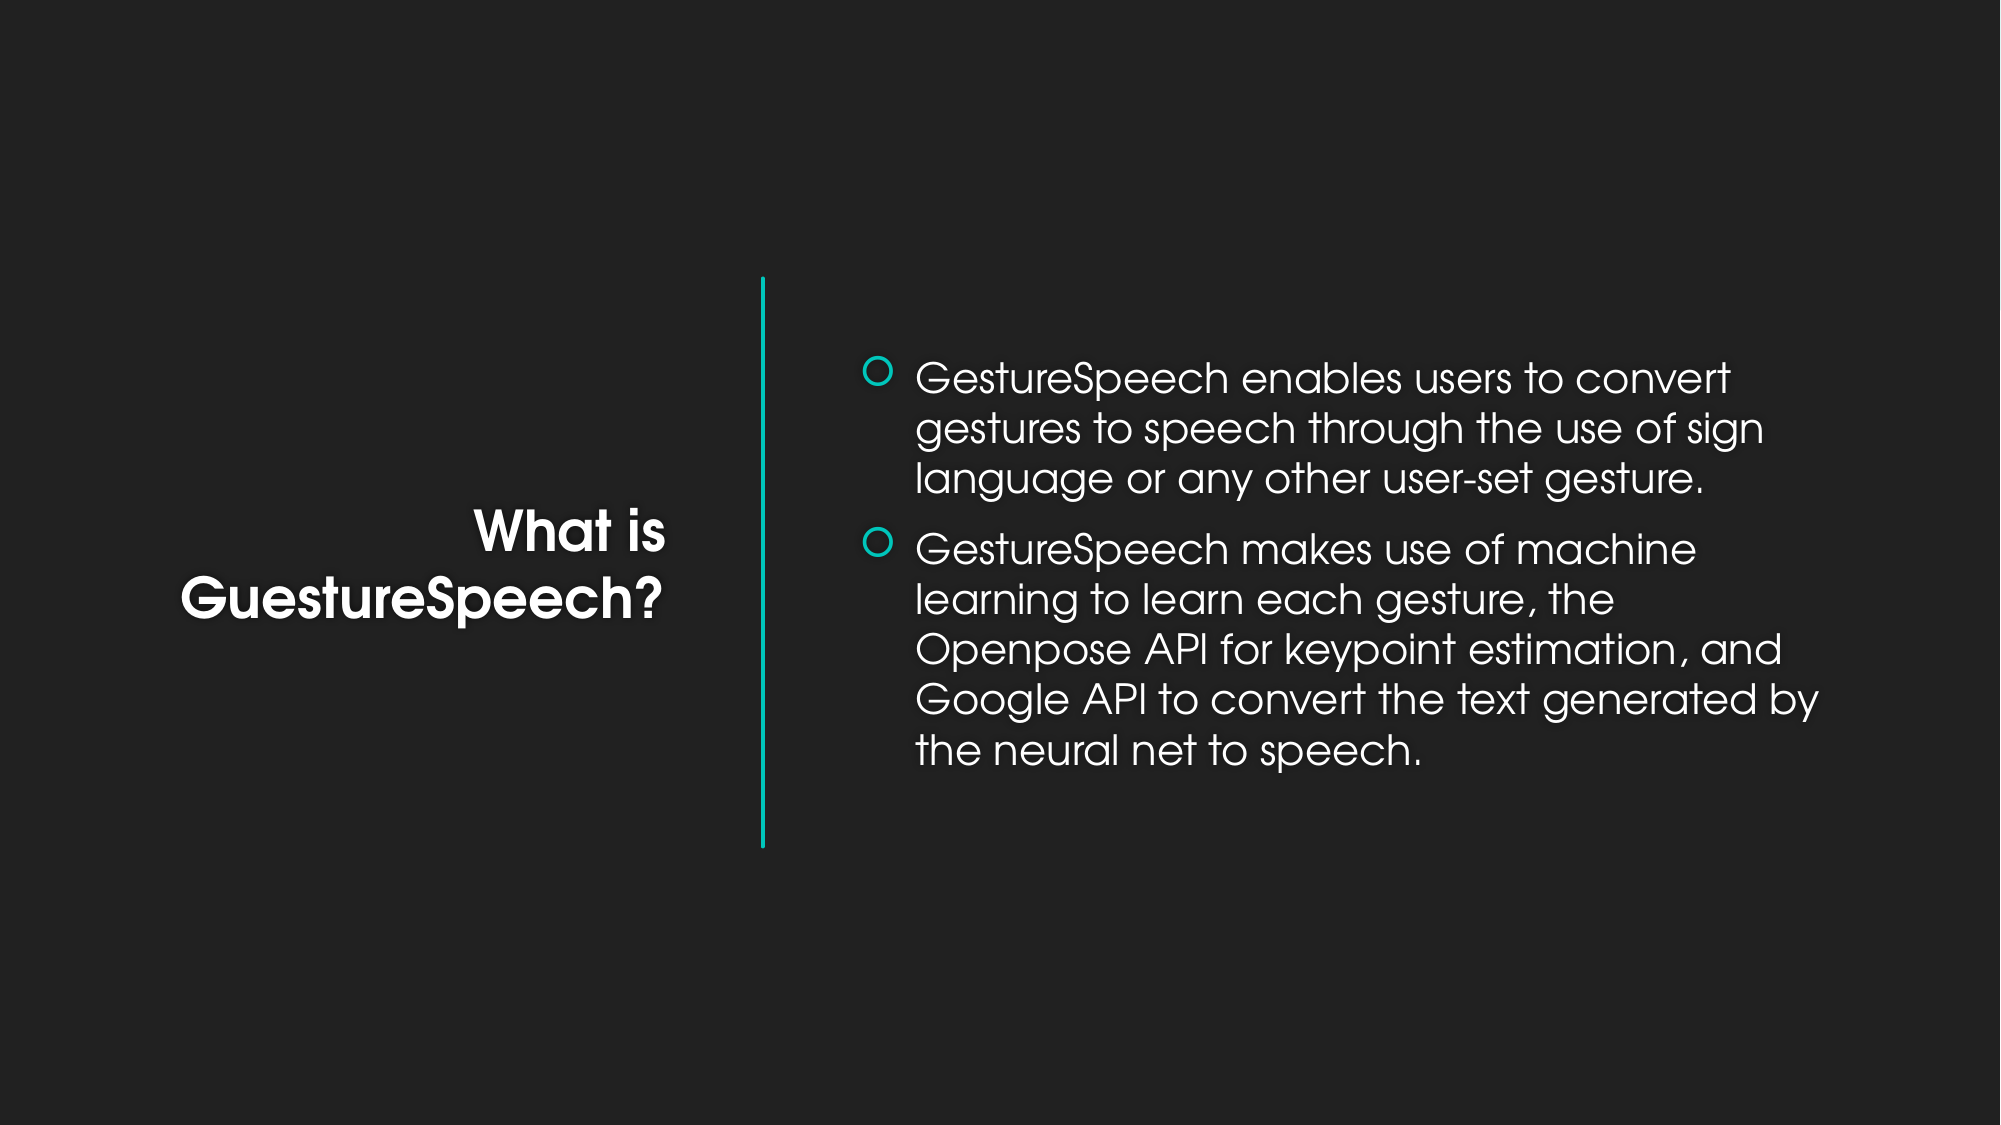

GestureSpeech enables users to convert gestures to speech through the use of sign language or any other user-set gesture.
GestureSpeech makes use of machine learning to learn each gesture, the Openpose API for keypoint estimation, and Google API to convert the text generated by the neural net to speech.
# What is GuestureSpeech?